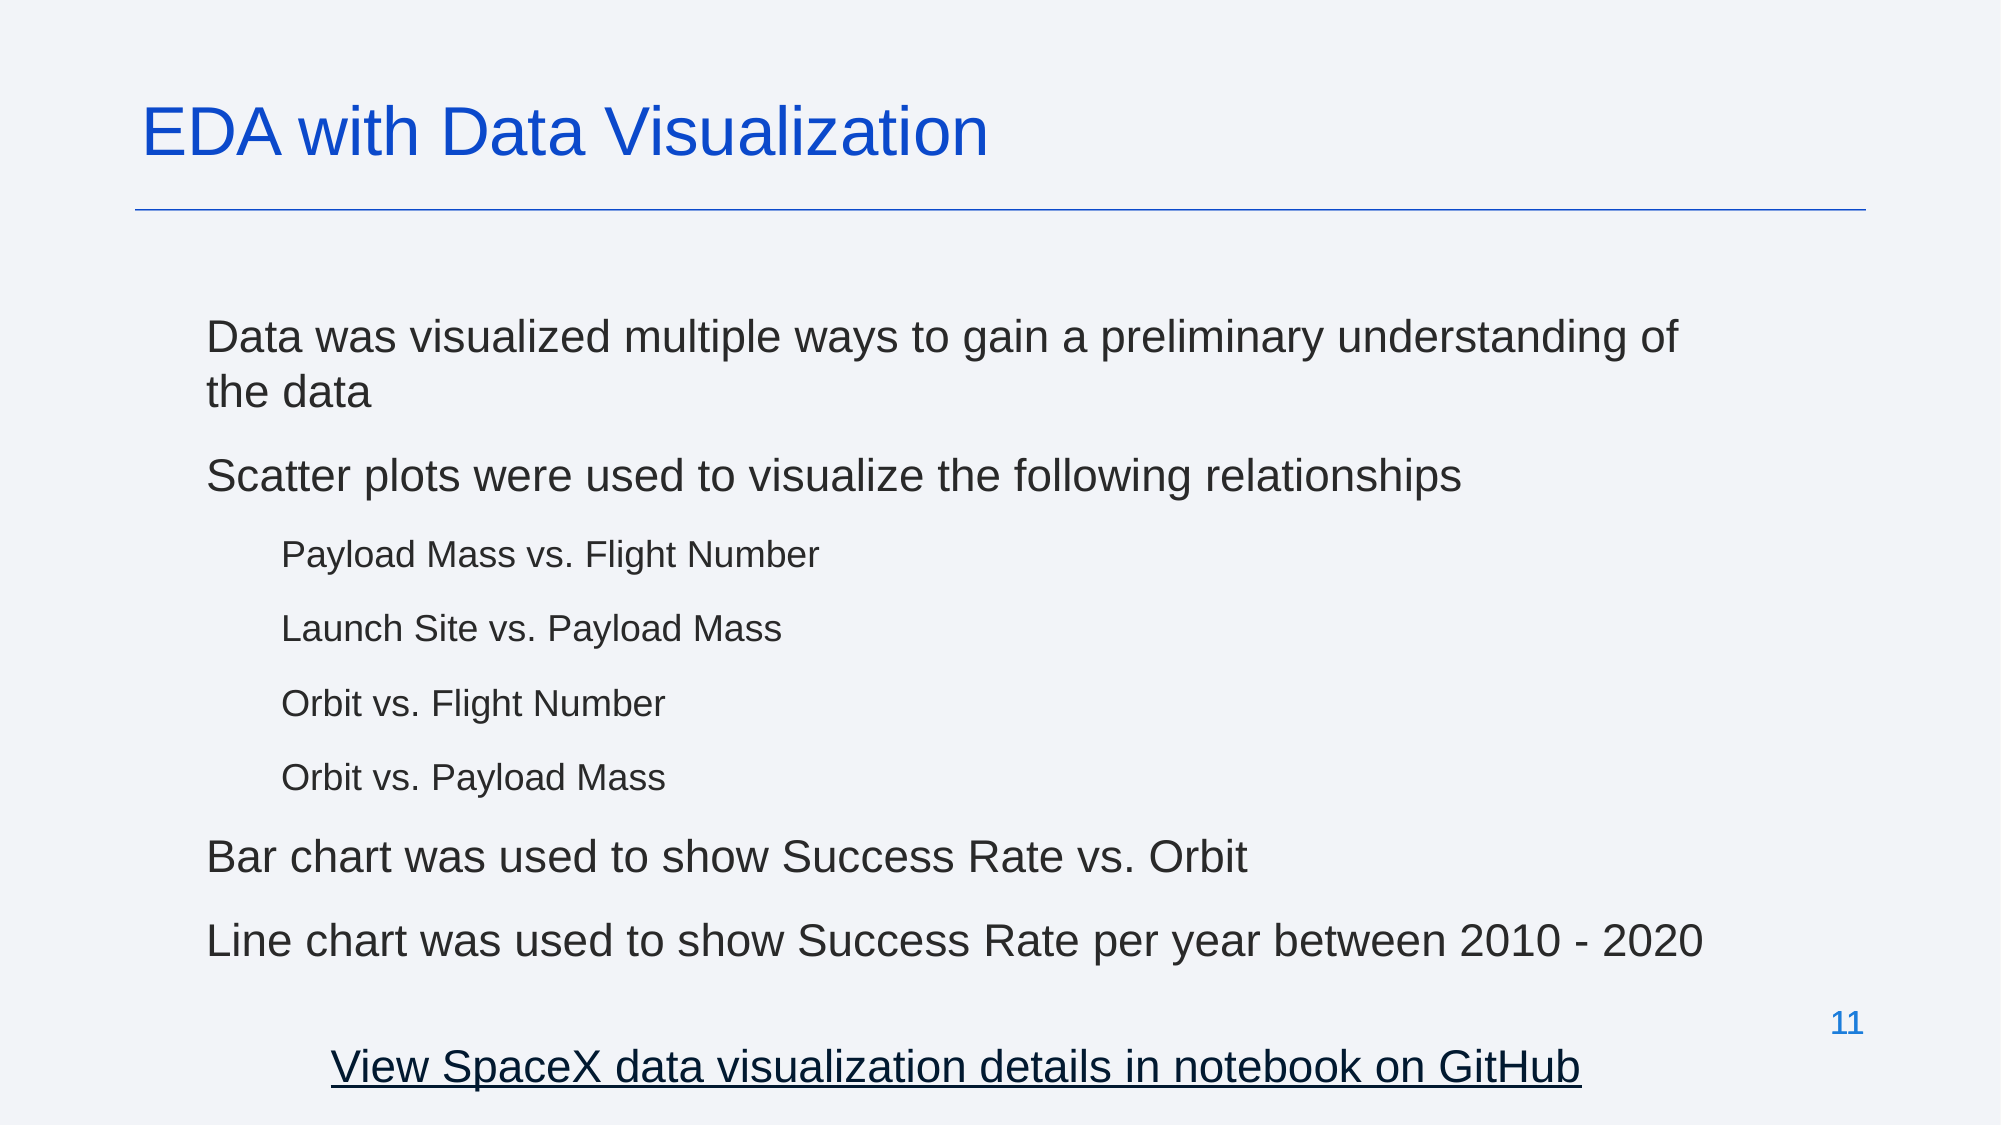

EDA with Data Visualization
Data was visualized multiple ways to gain a preliminary understanding of the data
Scatter plots were used to visualize the following relationships
Payload Mass vs. Flight Number
Launch Site vs. Payload Mass
Orbit vs. Flight Number
Orbit vs. Payload Mass
Bar chart was used to show Success Rate vs. Orbit
Line chart was used to show Success Rate per year between 2010 - 2020

11
11
View SpaceX data visualization details in notebook on GitHub